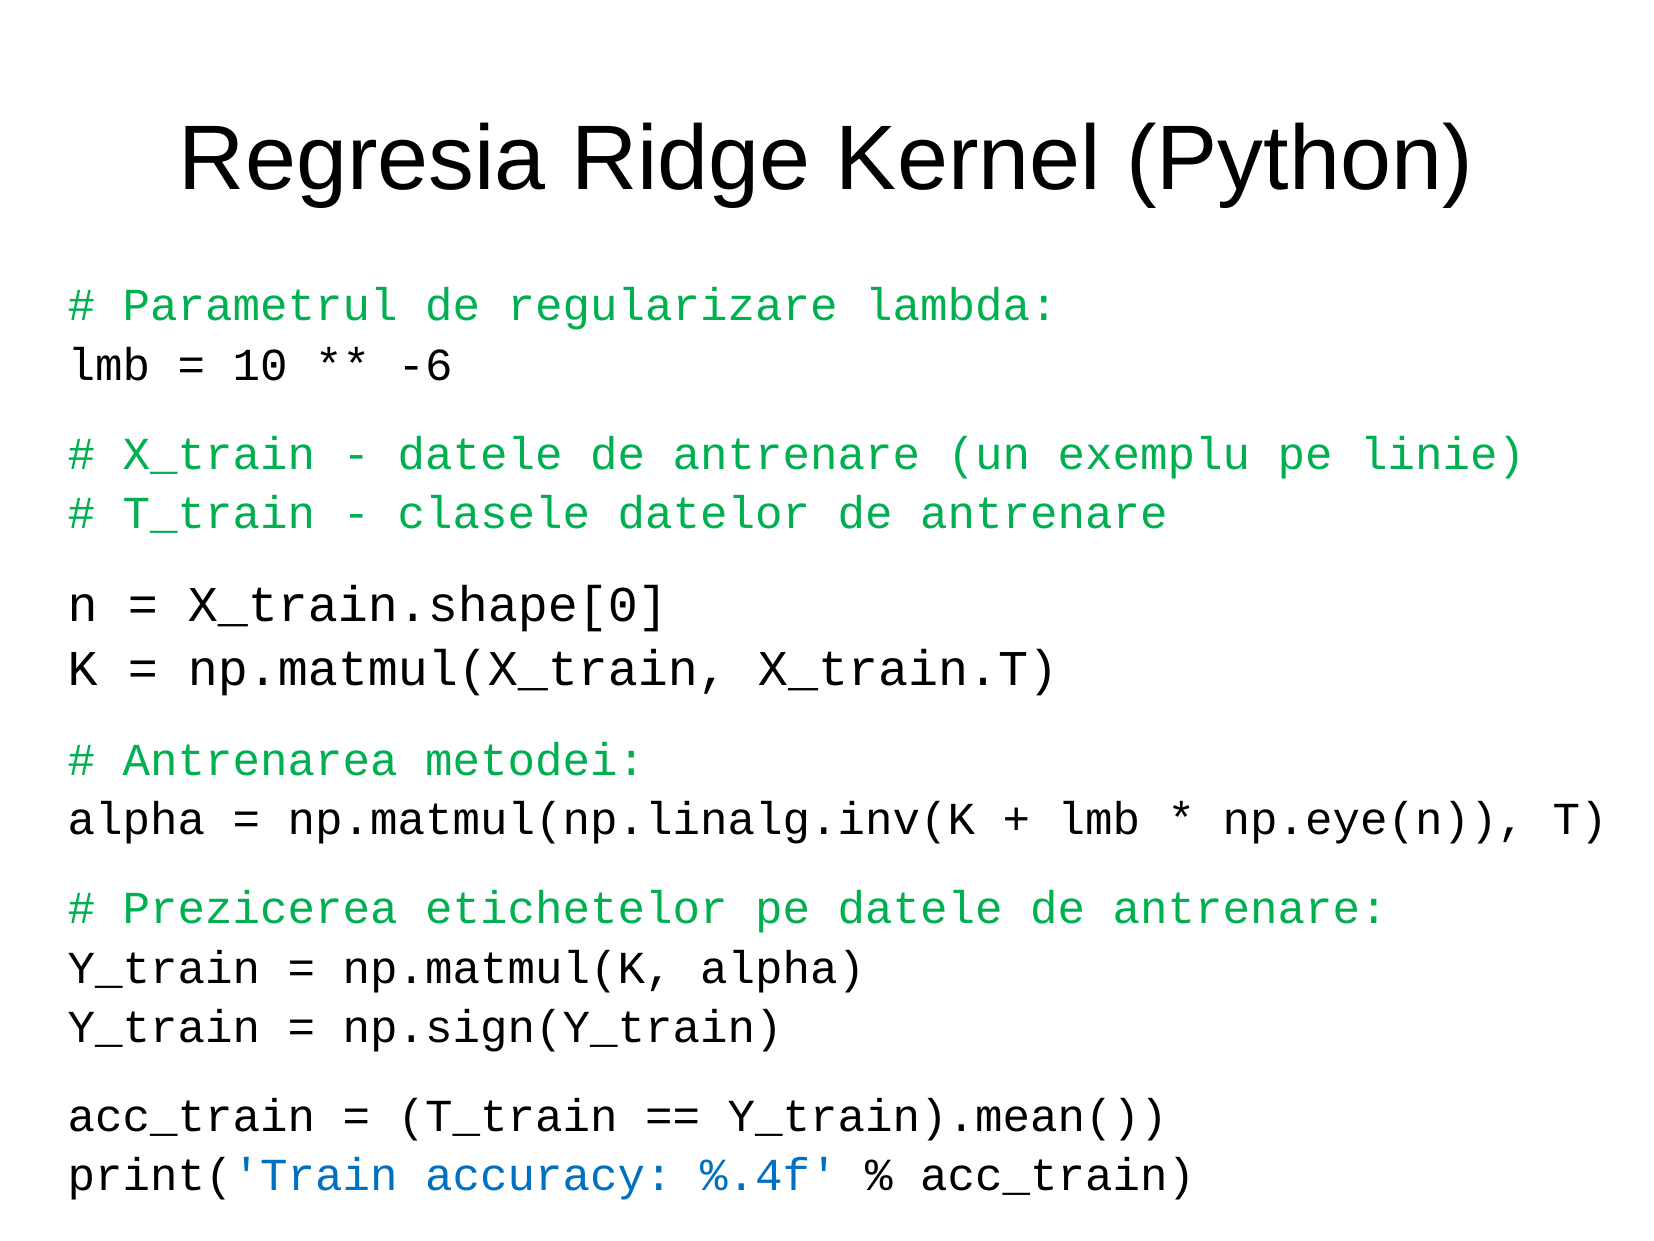

Regresia Ridge Kernel (Python)
# Parametrul de regularizare lambda:
lmb = 10 ** -6

# X_train - datele de antrenare (un exemplu pe linie)
# T_train - clasele datelor de antrenare

n = X_train.shape[0]
K = np.matmul(X_train, X_train.T)

# Antrenarea metodei:
alpha = np.matmul(np.linalg.inv(K + lmb * np.eye(n)), T)

# Prezicerea etichetelor pe datele de antrenare:
Y_train = np.matmul(K, alpha)
Y_train = np.sign(Y_train)

acc_train = (T_train == Y_train).mean())
print('Train accuracy: %.4f' % acc_train)